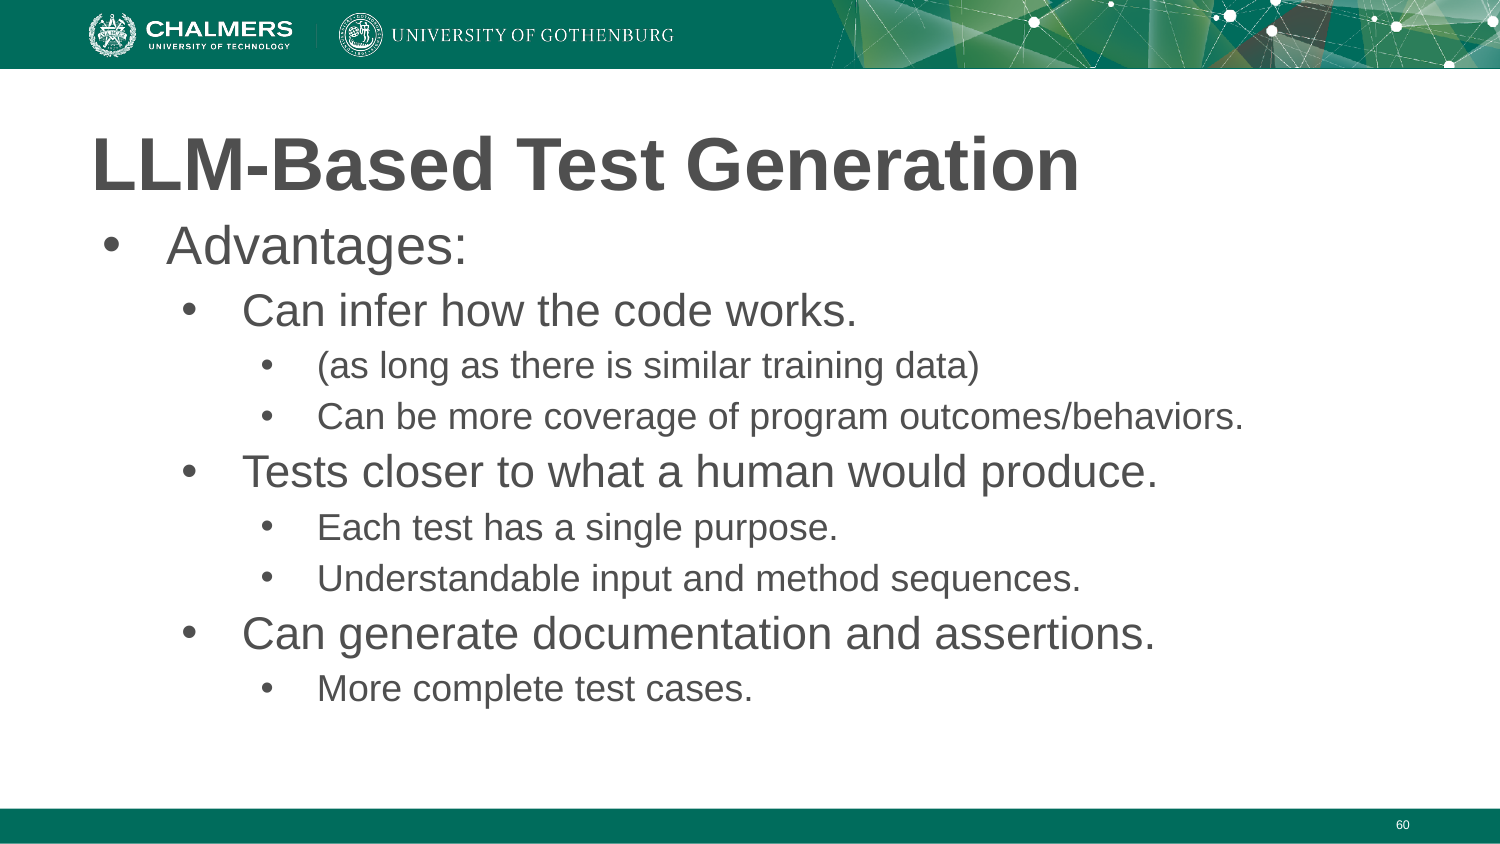

# LLM-Based Test Generation
Advantages:
Can infer how the code works.
(as long as there is similar training data)
Can be more coverage of program outcomes/behaviors.
Tests closer to what a human would produce.
Each test has a single purpose.
Understandable input and method sequences.
Can generate documentation and assertions.
More complete test cases.
60